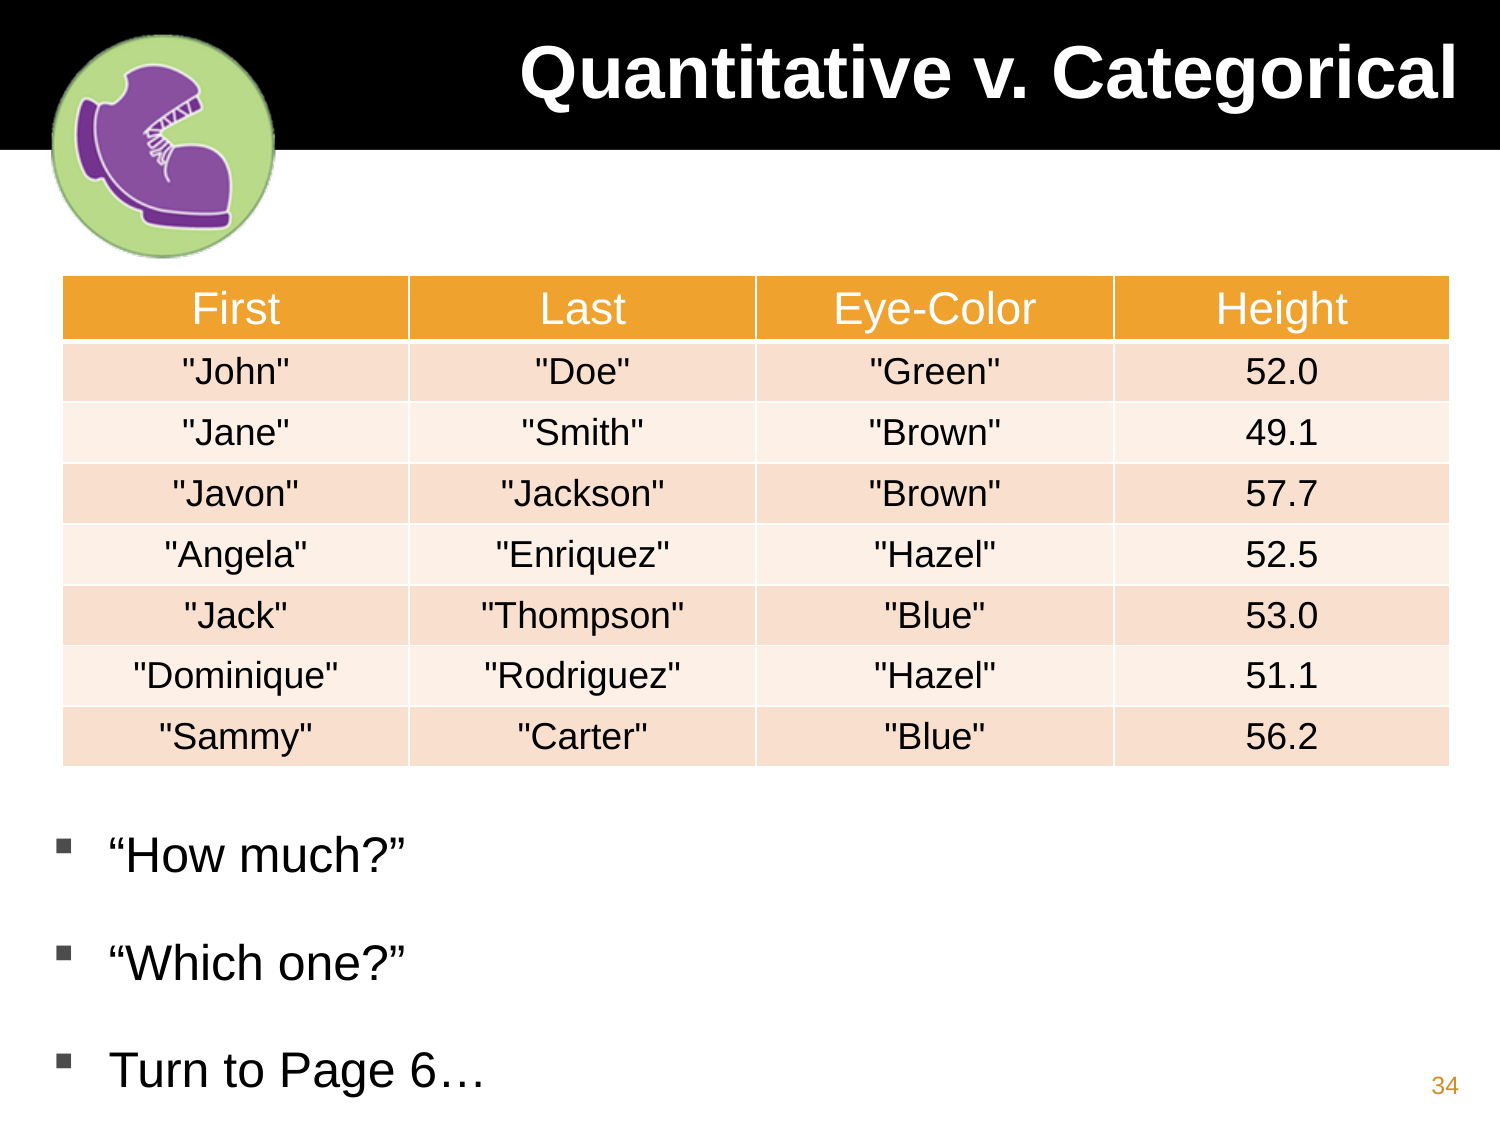

# Quantitative v. Categorical
| First | Last | Eye-Color | Height |
| --- | --- | --- | --- |
| "John" | "Doe" | "Green" | 52.0 |
| "Jane" | "Smith" | "Brown" | 49.1 |
| "Javon" | "Jackson" | "Brown" | 57.7 |
| "Angela" | "Enriquez" | "Hazel" | 52.5 |
| "Jack" | "Thompson" | "Blue" | 53.0 |
| "Dominique" | "Rodriguez" | "Hazel" | 51.1 |
| "Sammy" | "Carter" | "Blue" | 56.2 |
“How much?”
“Which one?”
Turn to Page 6…
34